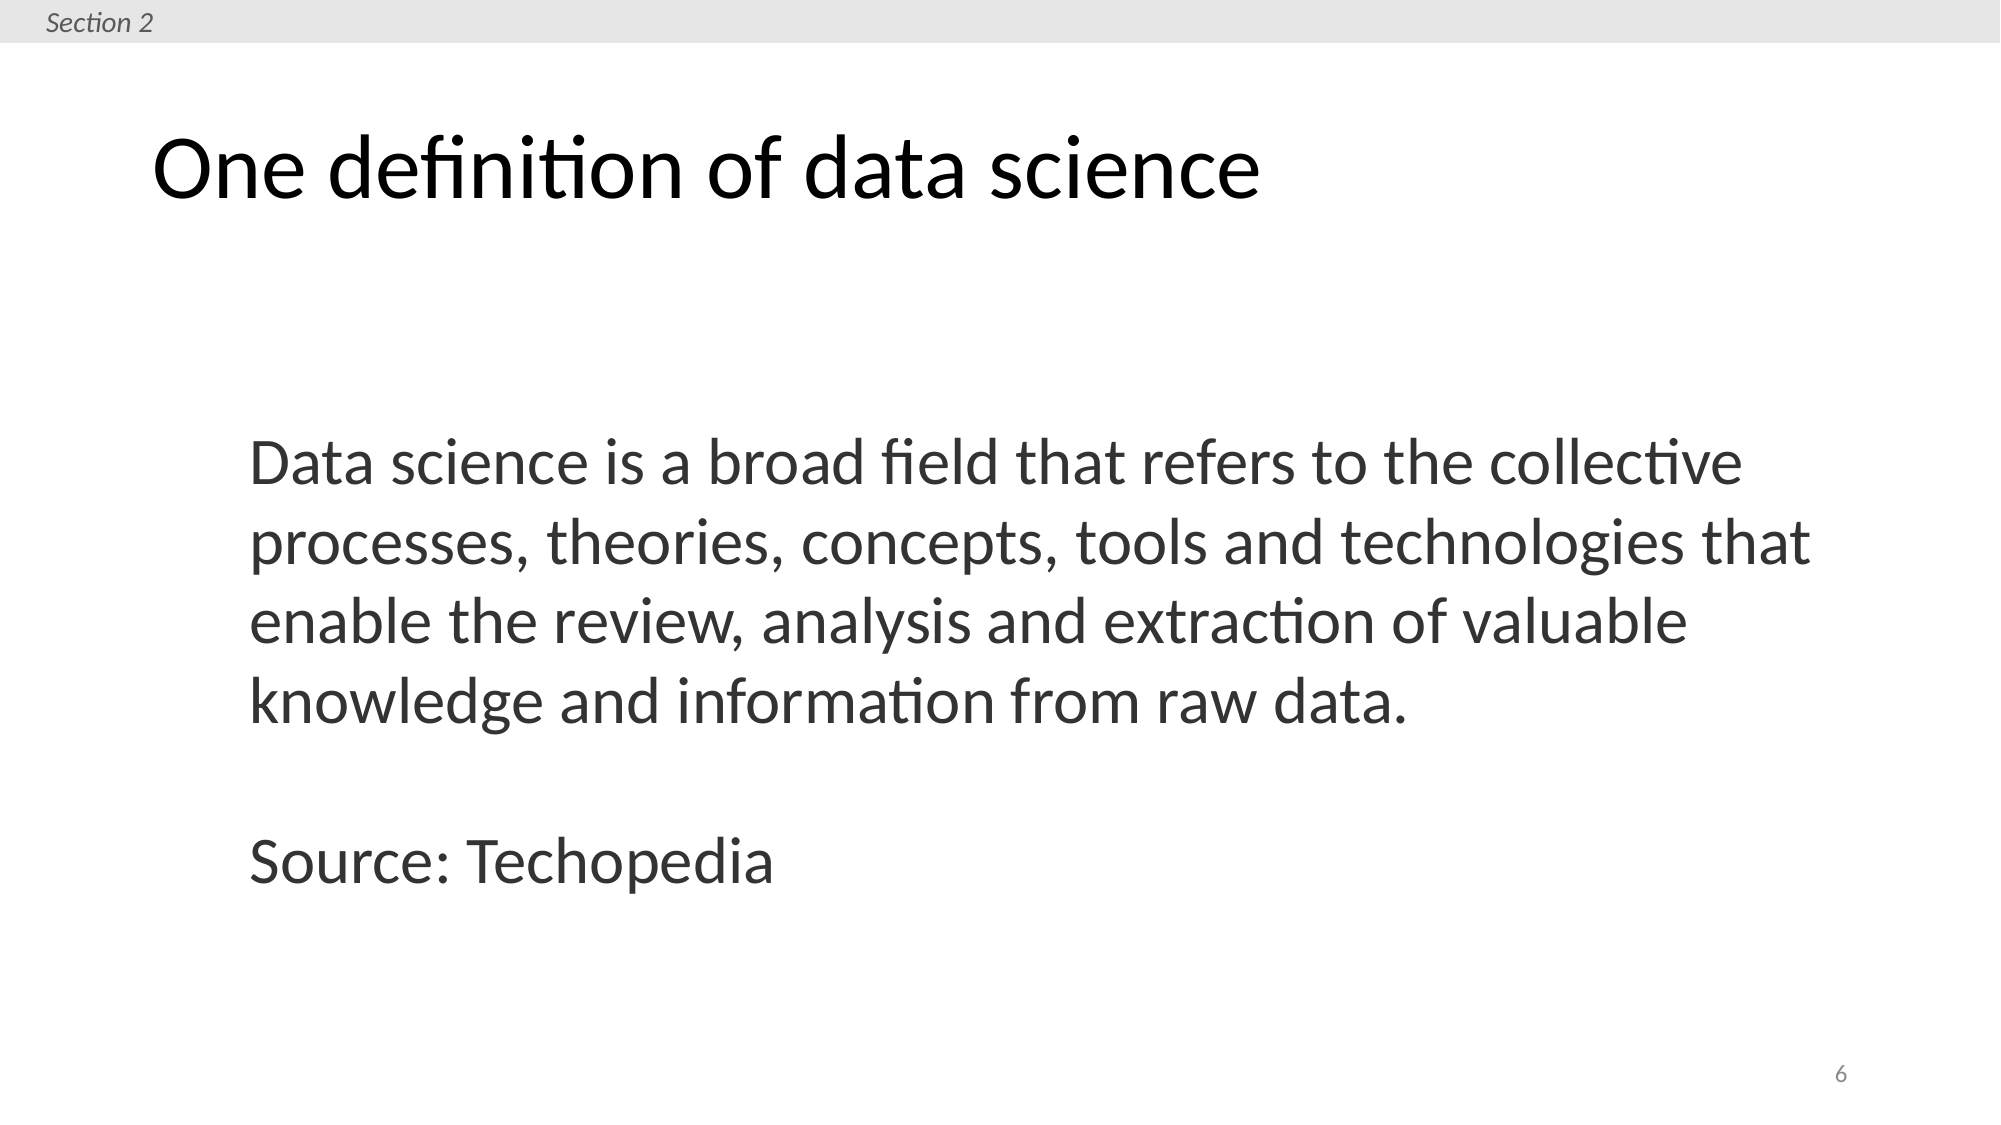

Section 2
# One definition of data science
Data science is a broad field that refers to the collective processes, theories, concepts, tools and technologies that enable the review, analysis and extraction of valuable knowledge and information from raw data.

Source: Techopedia
6